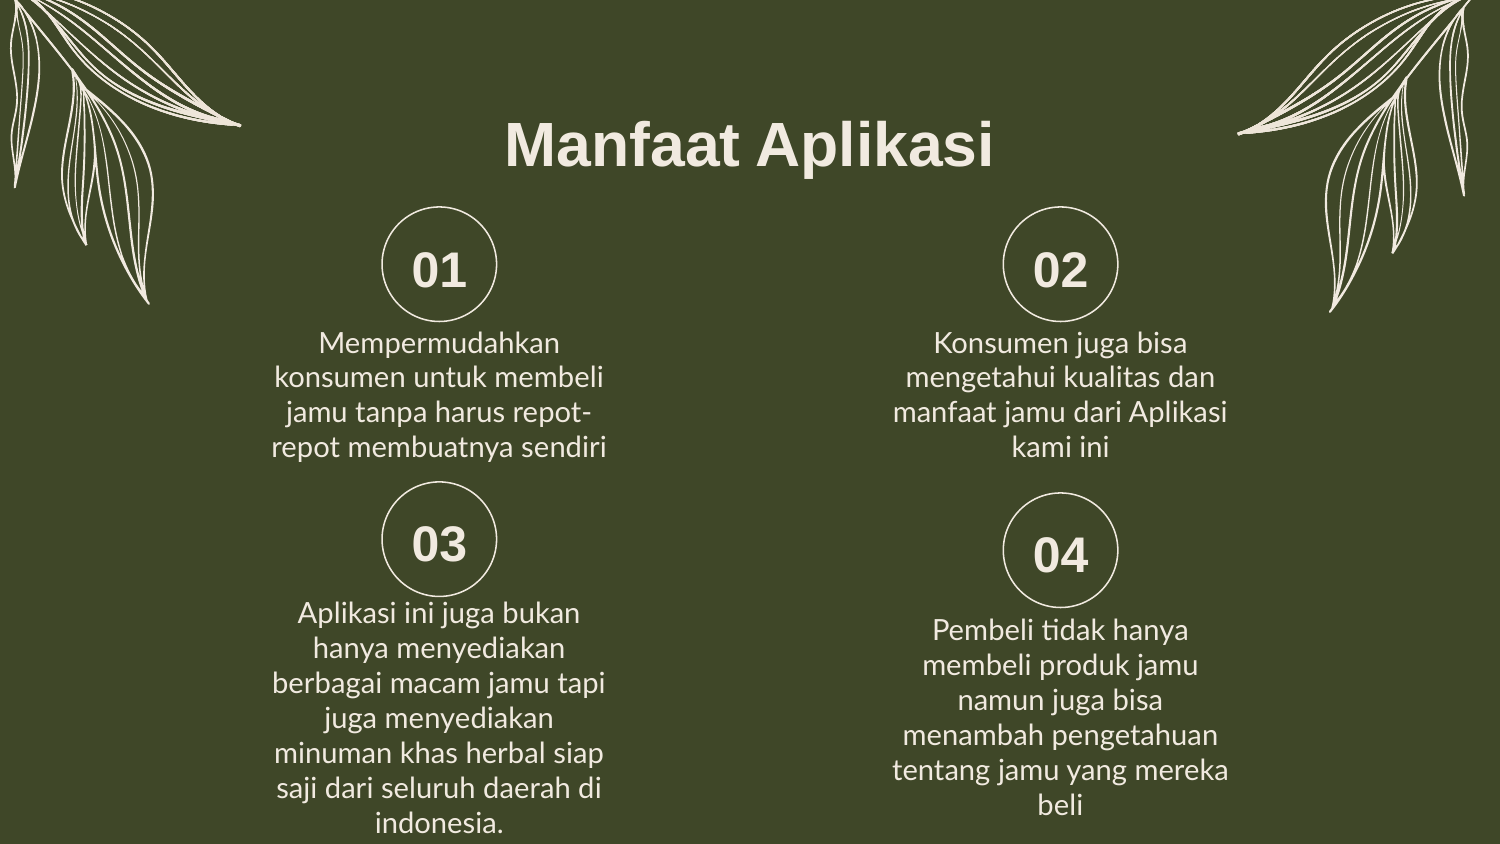

# Manfaat Aplikasi

02
01
Konsumen juga bisa mengetahui kualitas dan manfaat jamu dari Aplikasi kami ini
Mempermudahkan konsumen untuk membeli jamu tanpa harus repot-repot membuatnya sendiri

03
04
Aplikasi ini juga bukan hanya menyediakan berbagai macam jamu tapi juga menyediakan minuman khas herbal siap saji dari seluruh daerah di indonesia.
Pembeli tidak hanya membeli produk jamu namun juga bisa menambah pengetahuan tentang jamu yang mereka beli